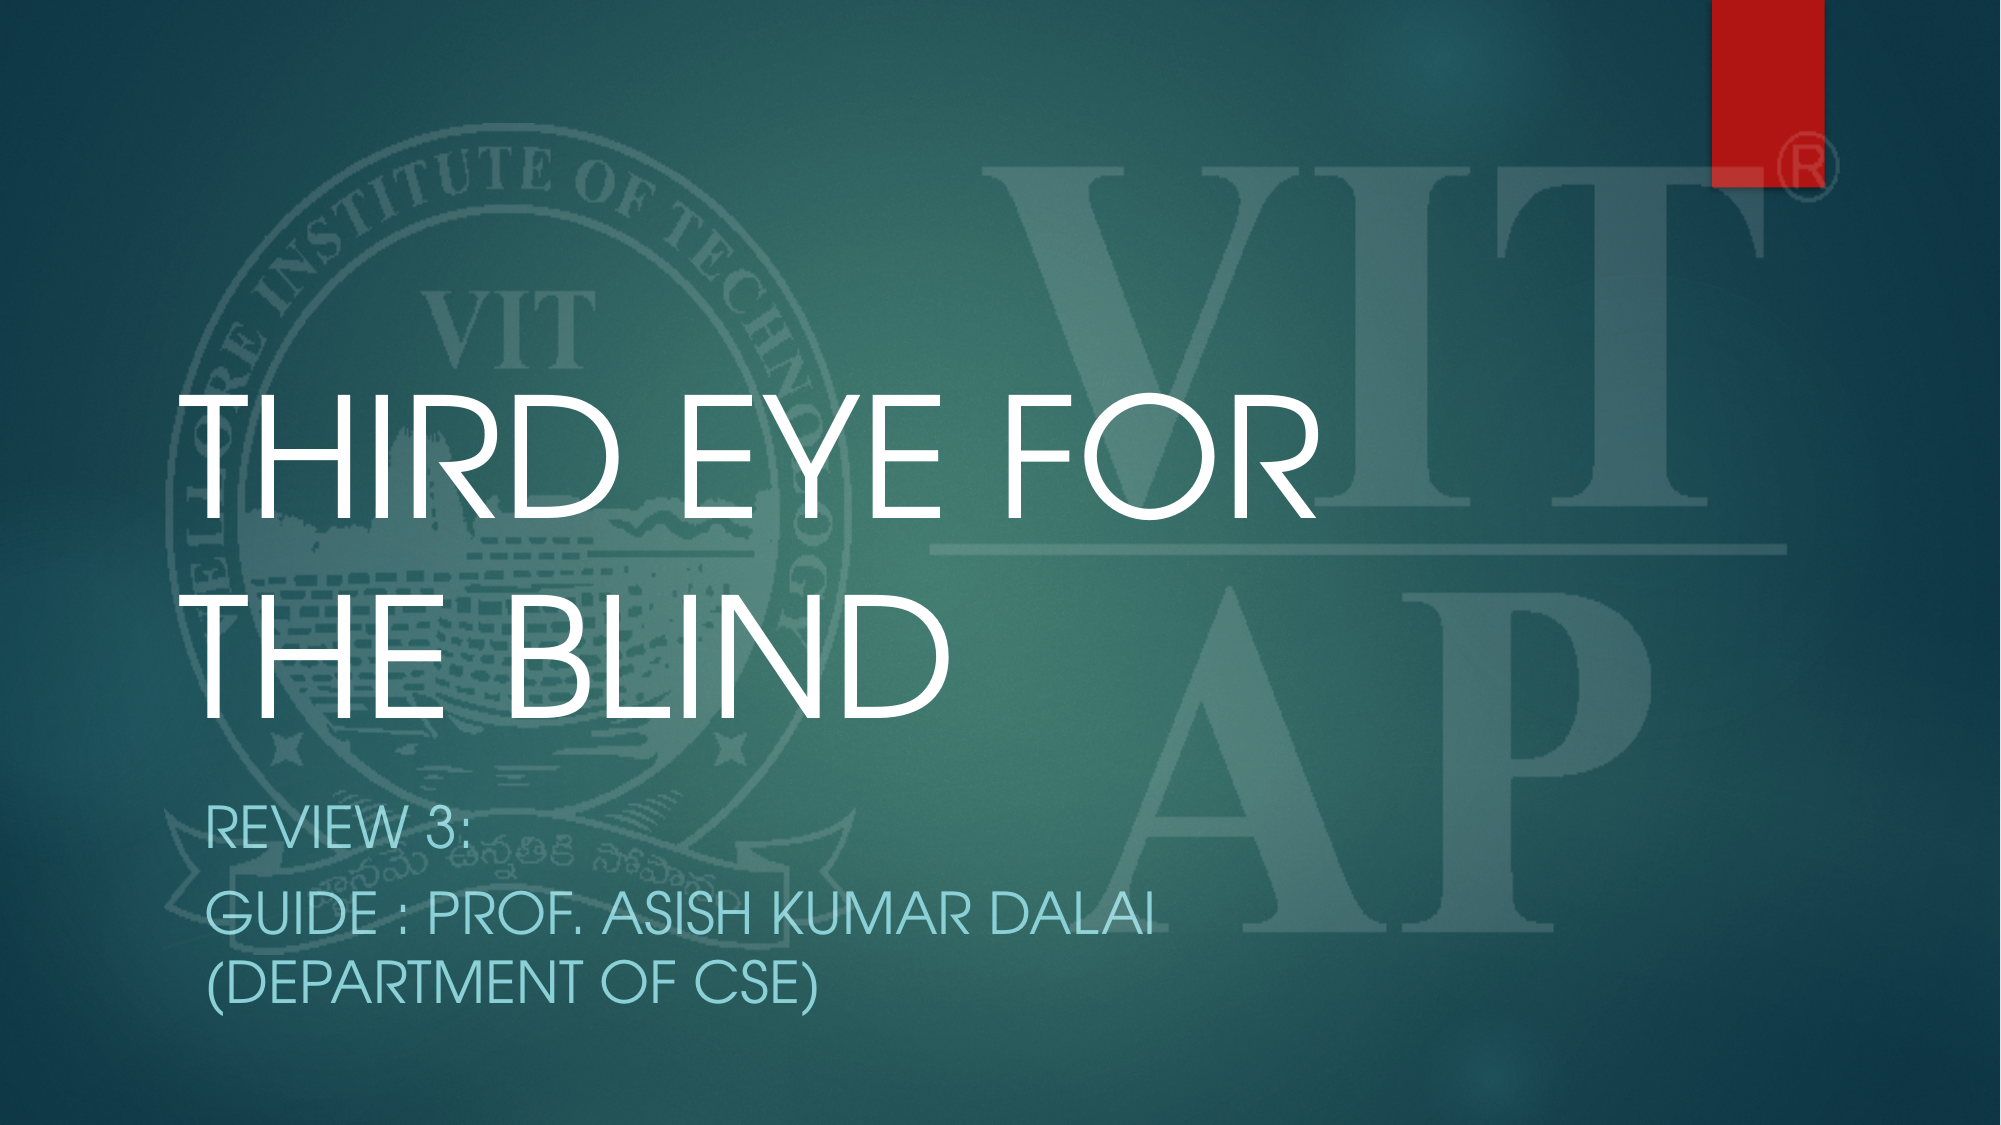

# THIRD EYE FOR THE BLIND
Review 3:
Guide : Prof. ASISH KUMAR DALAI          (department of cse)